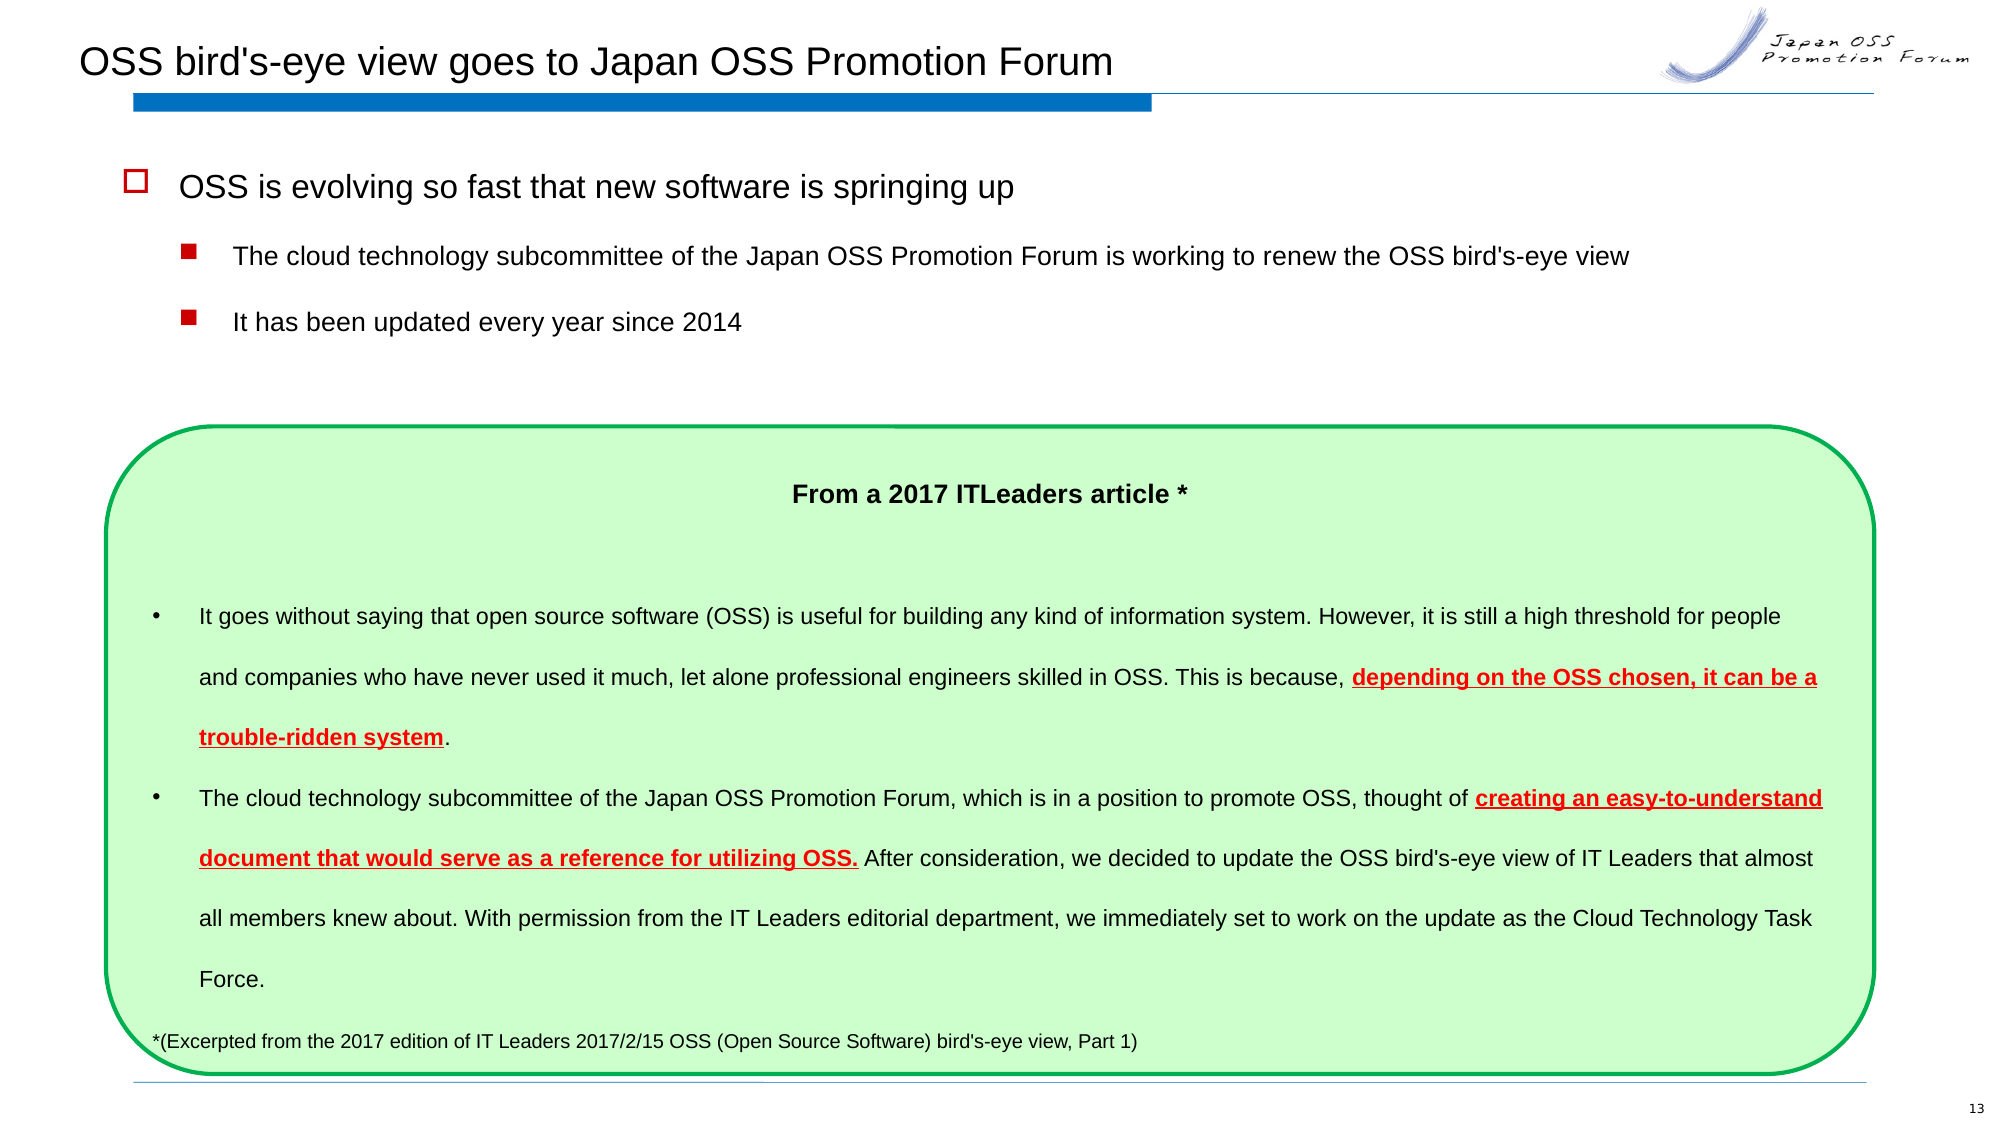

# OSS bird's-eye view goes to Japan OSS Promotion Forum
OSS is evolving so fast that new software is springing up
The cloud technology subcommittee of the Japan OSS Promotion Forum is working to renew the OSS bird's-eye view
It has been updated every year since 2014
From a 2017 ITLeaders article *

It goes without saying that open source software (OSS) is useful for building any kind of information system. However, it is still a high threshold for people and companies who have never used it much, let alone professional engineers skilled in OSS. This is because, depending on the OSS chosen, it can be a trouble-ridden system.
The cloud technology subcommittee of the Japan OSS Promotion Forum, which is in a position to promote OSS, thought of creating an easy-to-understand document that would serve as a reference for utilizing OSS. After consideration, we decided to update the OSS bird's-eye view of IT Leaders that almost all members knew about. With permission from the IT Leaders editorial department, we immediately set to work on the update as the Cloud Technology Task Force.
*(Excerpted from the 2017 edition of IT Leaders 2017/2/15 OSS (Open Source Software) bird's-eye view, Part 1)
13